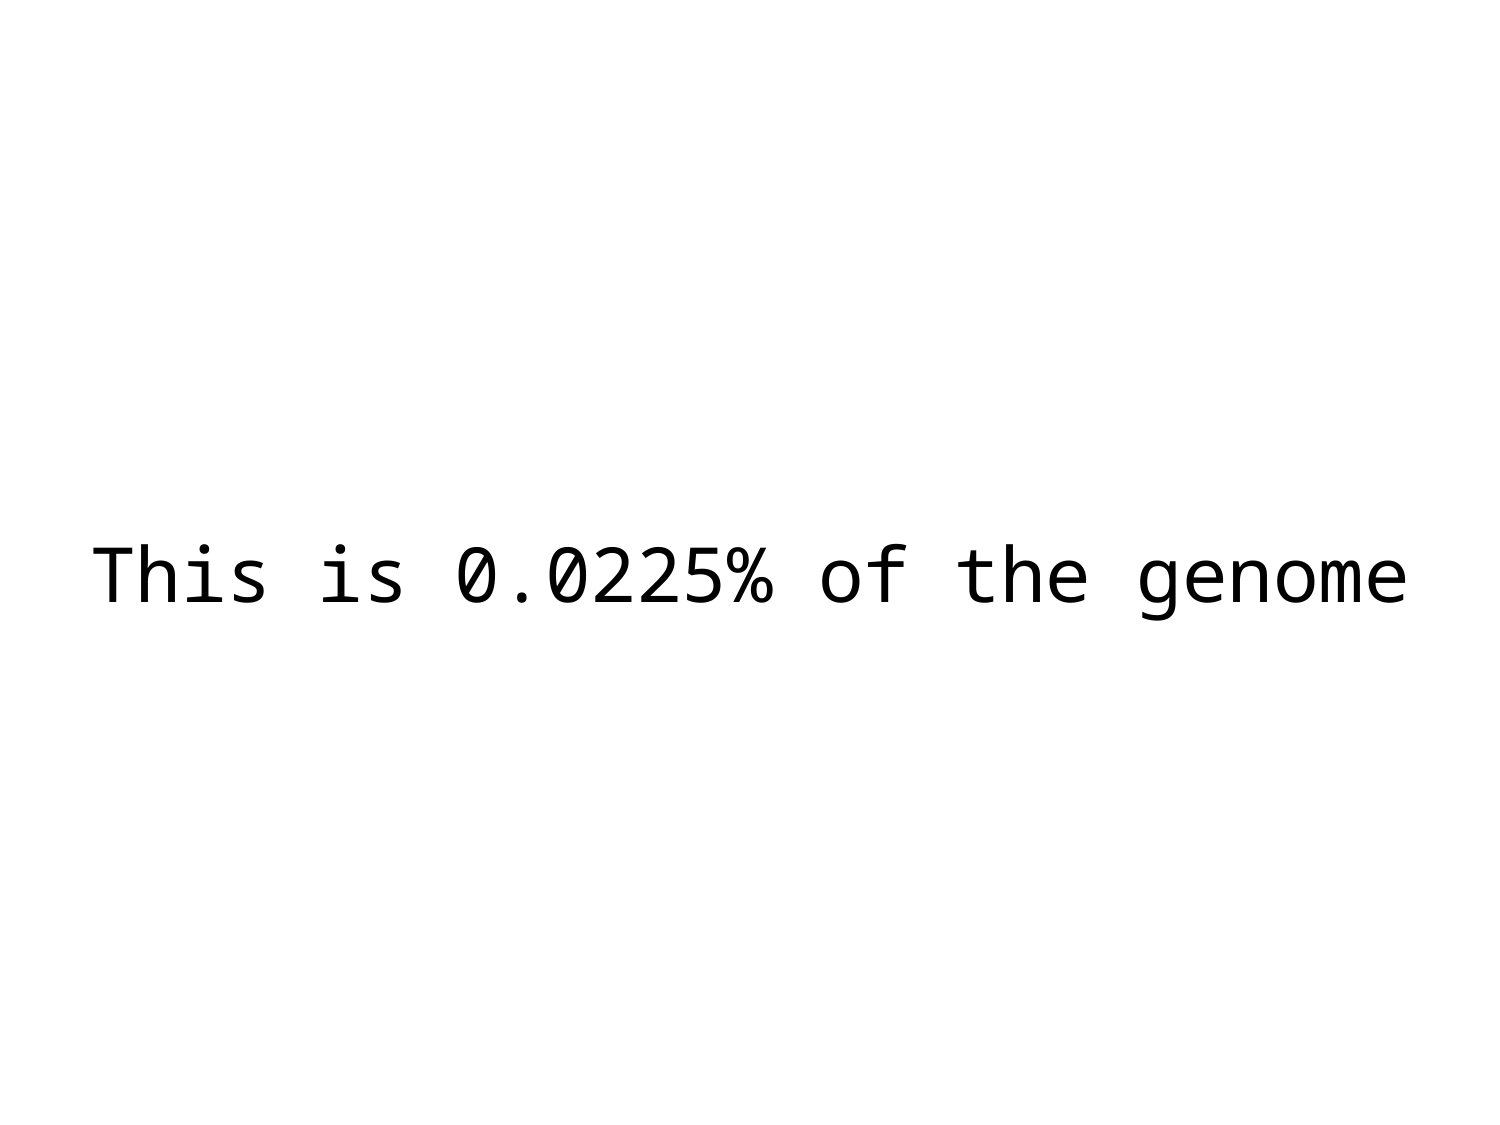

# This is 0.0225% of the genome